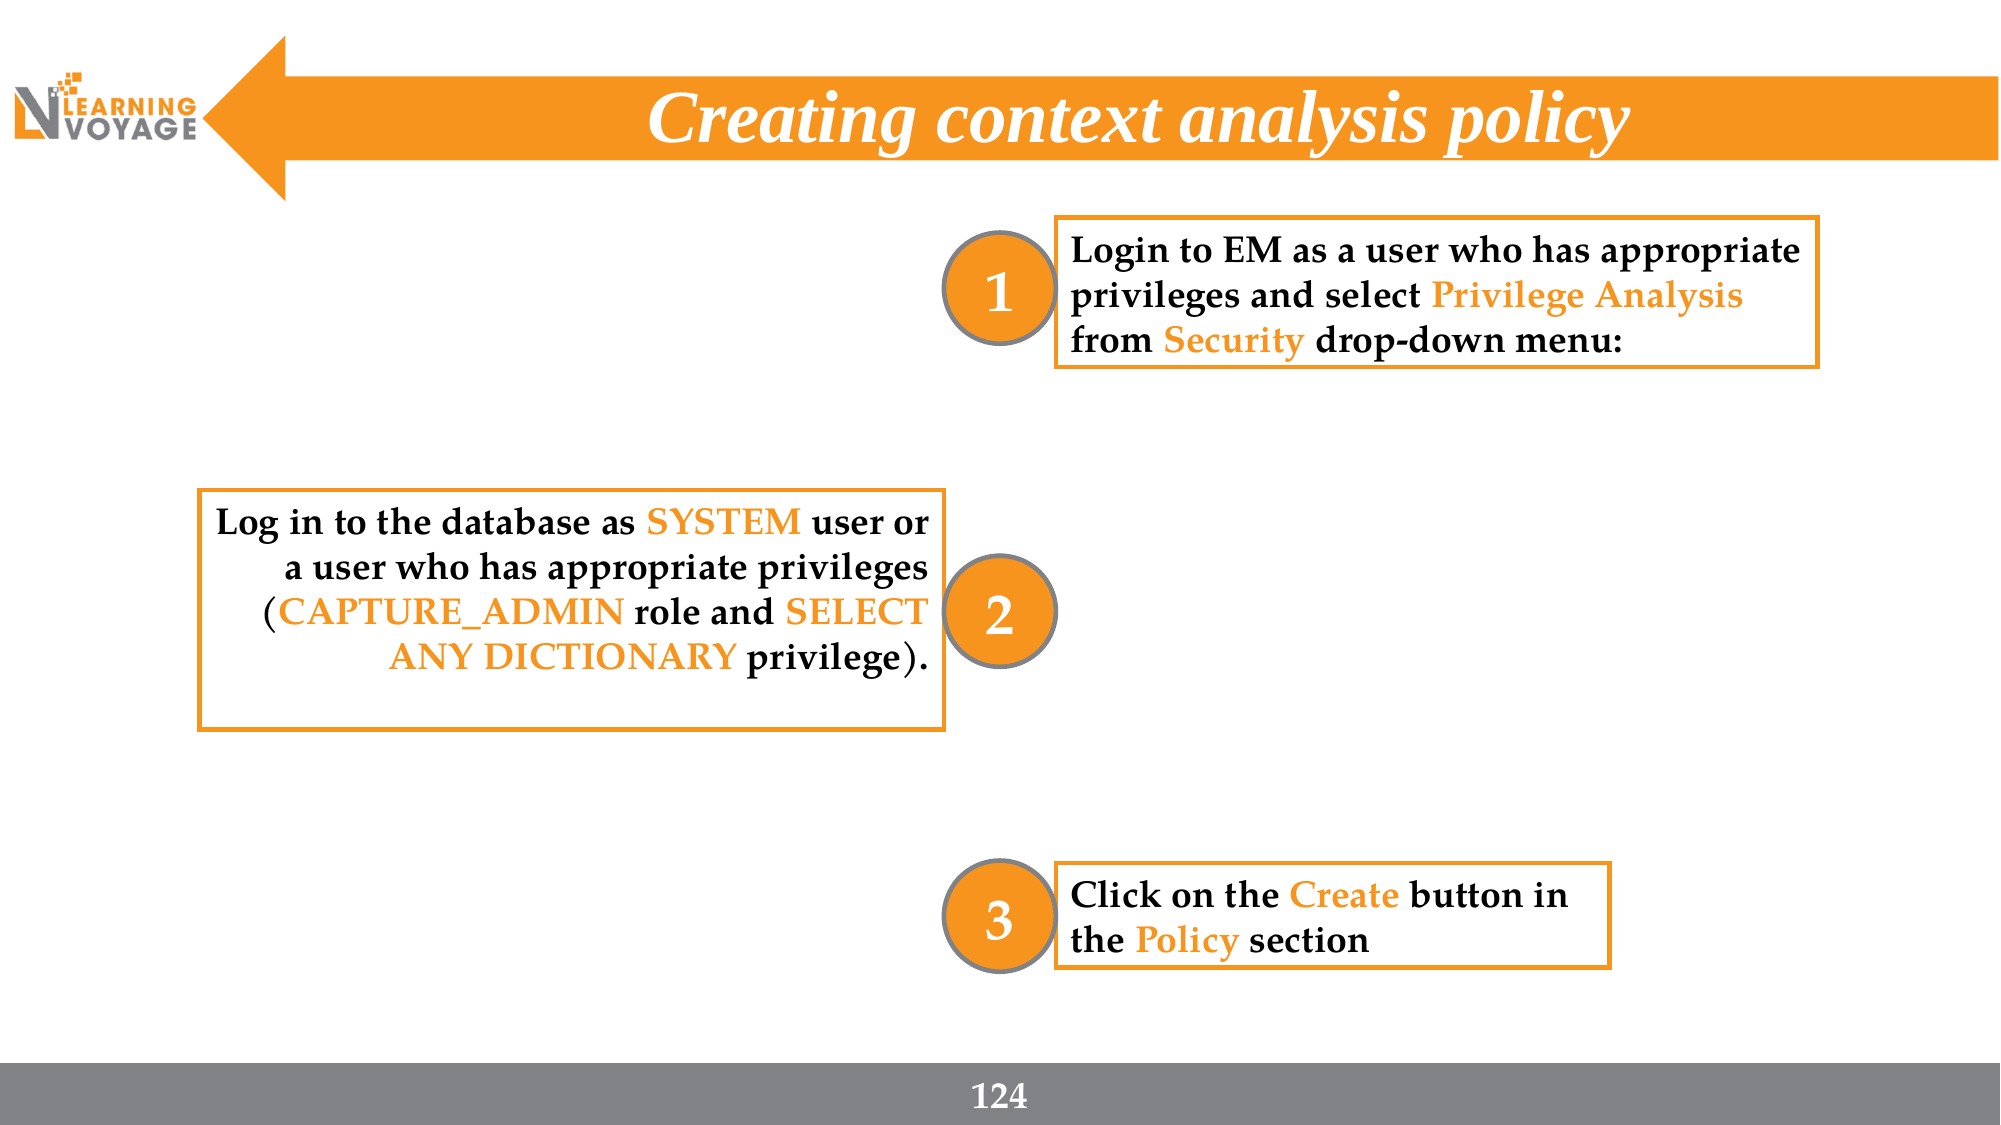

# Creating context analysis policy
Login to EM as a user who has appropriate privileges and select Privilege Analysis from Security drop-down menu:
1
Log in to the database as SYSTEM user or a user who has appropriate privileges (CAPTURE_ADMIN role and SELECT ANY DICTIONARY privilege).

2
3
Click on the Create button in the Policy section
124